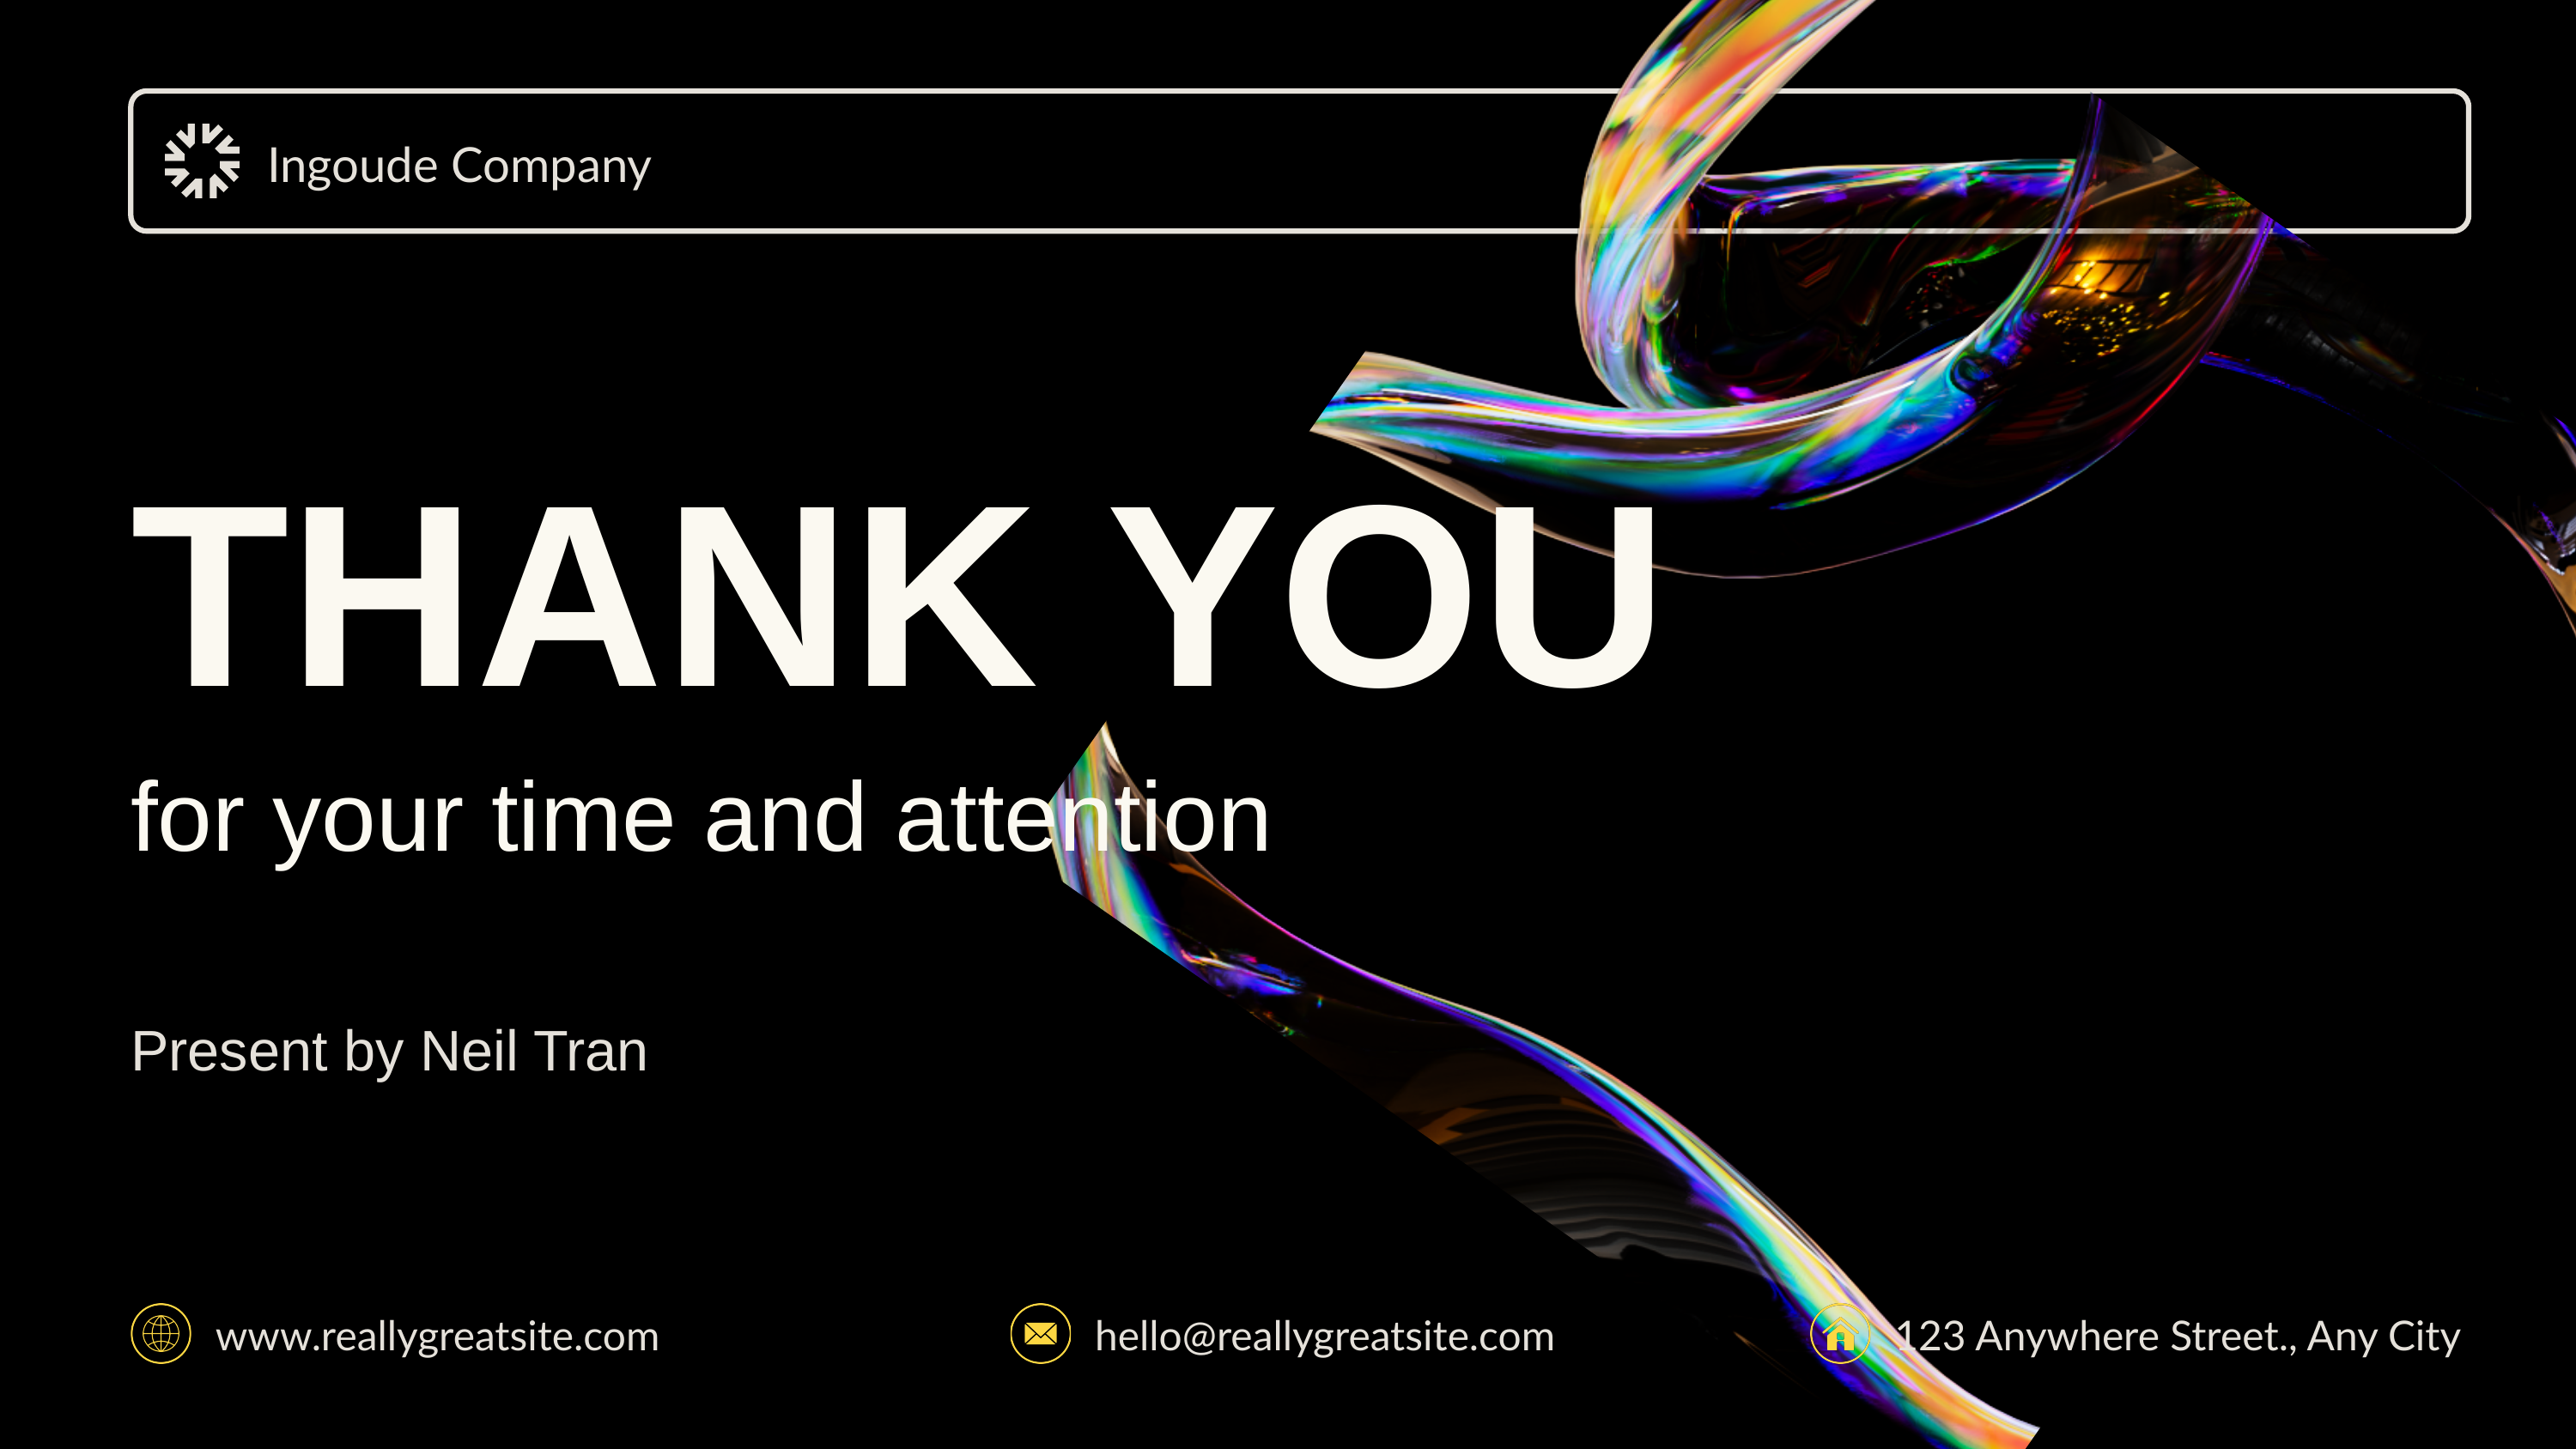

Ingoude Company
THANK YOU
for your time and attention
Present by Neil Tran
www.reallygreatsite.com
hello@reallygreatsite.com
123 Anywhere Street., Any City